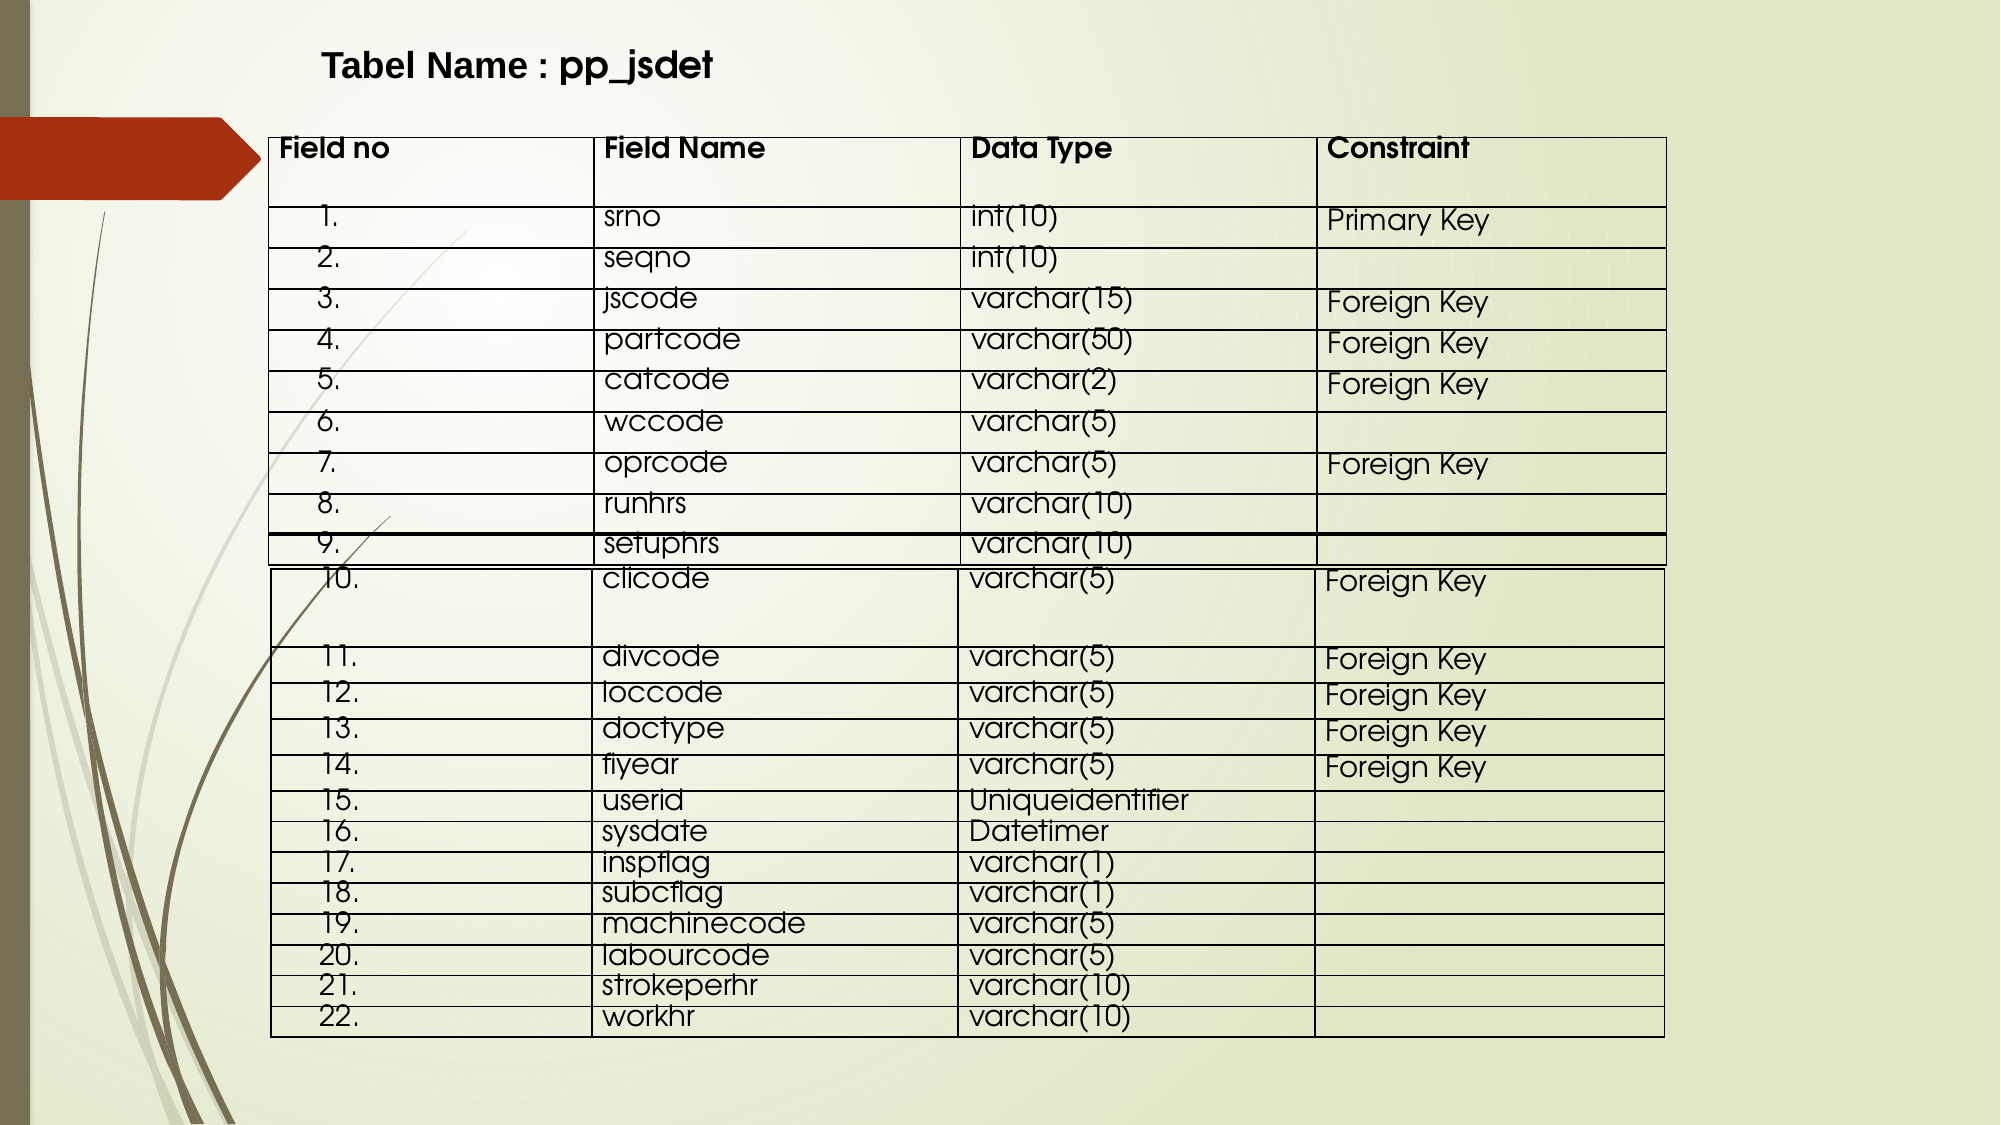

Tabel Name : pp_jsdet
| Field no | Field Name | Data Type | Constraint |
| --- | --- | --- | --- |
| 1. | srno | int(10) | Primary Key |
| 2. | seqno | int(10) |  |
| 3. | jscode | varchar(15) | Foreign Key |
| 4. | partcode | varchar(50) | Foreign Key |
| 5. | catcode | varchar(2) | Foreign Key |
| 6. | wccode | varchar(5) |  |
| 7. | oprcode | varchar(5) | Foreign Key |
| 8. | runhrs | varchar(10) |  |
| 9. | setuphrs | varchar(10) |  |
| --- | --- | --- | --- |
| 10. | clicode | varchar(5) | Foreign Key |
| --- | --- | --- | --- |
| 11. | divcode | varchar(5) | Foreign Key |
| 12. | loccode | varchar(5) | Foreign Key |
| 13. | doctype | varchar(5) | Foreign Key |
| 14. | fiyear | varchar(5) | Foreign Key |
| 15. | userid | Uniqueidentifier |  |
| 16. | sysdate | Datetimer |  |
| 17. | inspflag | varchar(1) |  |
| 18. | subcflag | varchar(1) |  |
| 19. | machinecode | varchar(5) |  |
| 20. | labourcode | varchar(5) |  |
| 21. | strokeperhr | varchar(10) |  |
| 22. | workhr | varchar(10) |  |